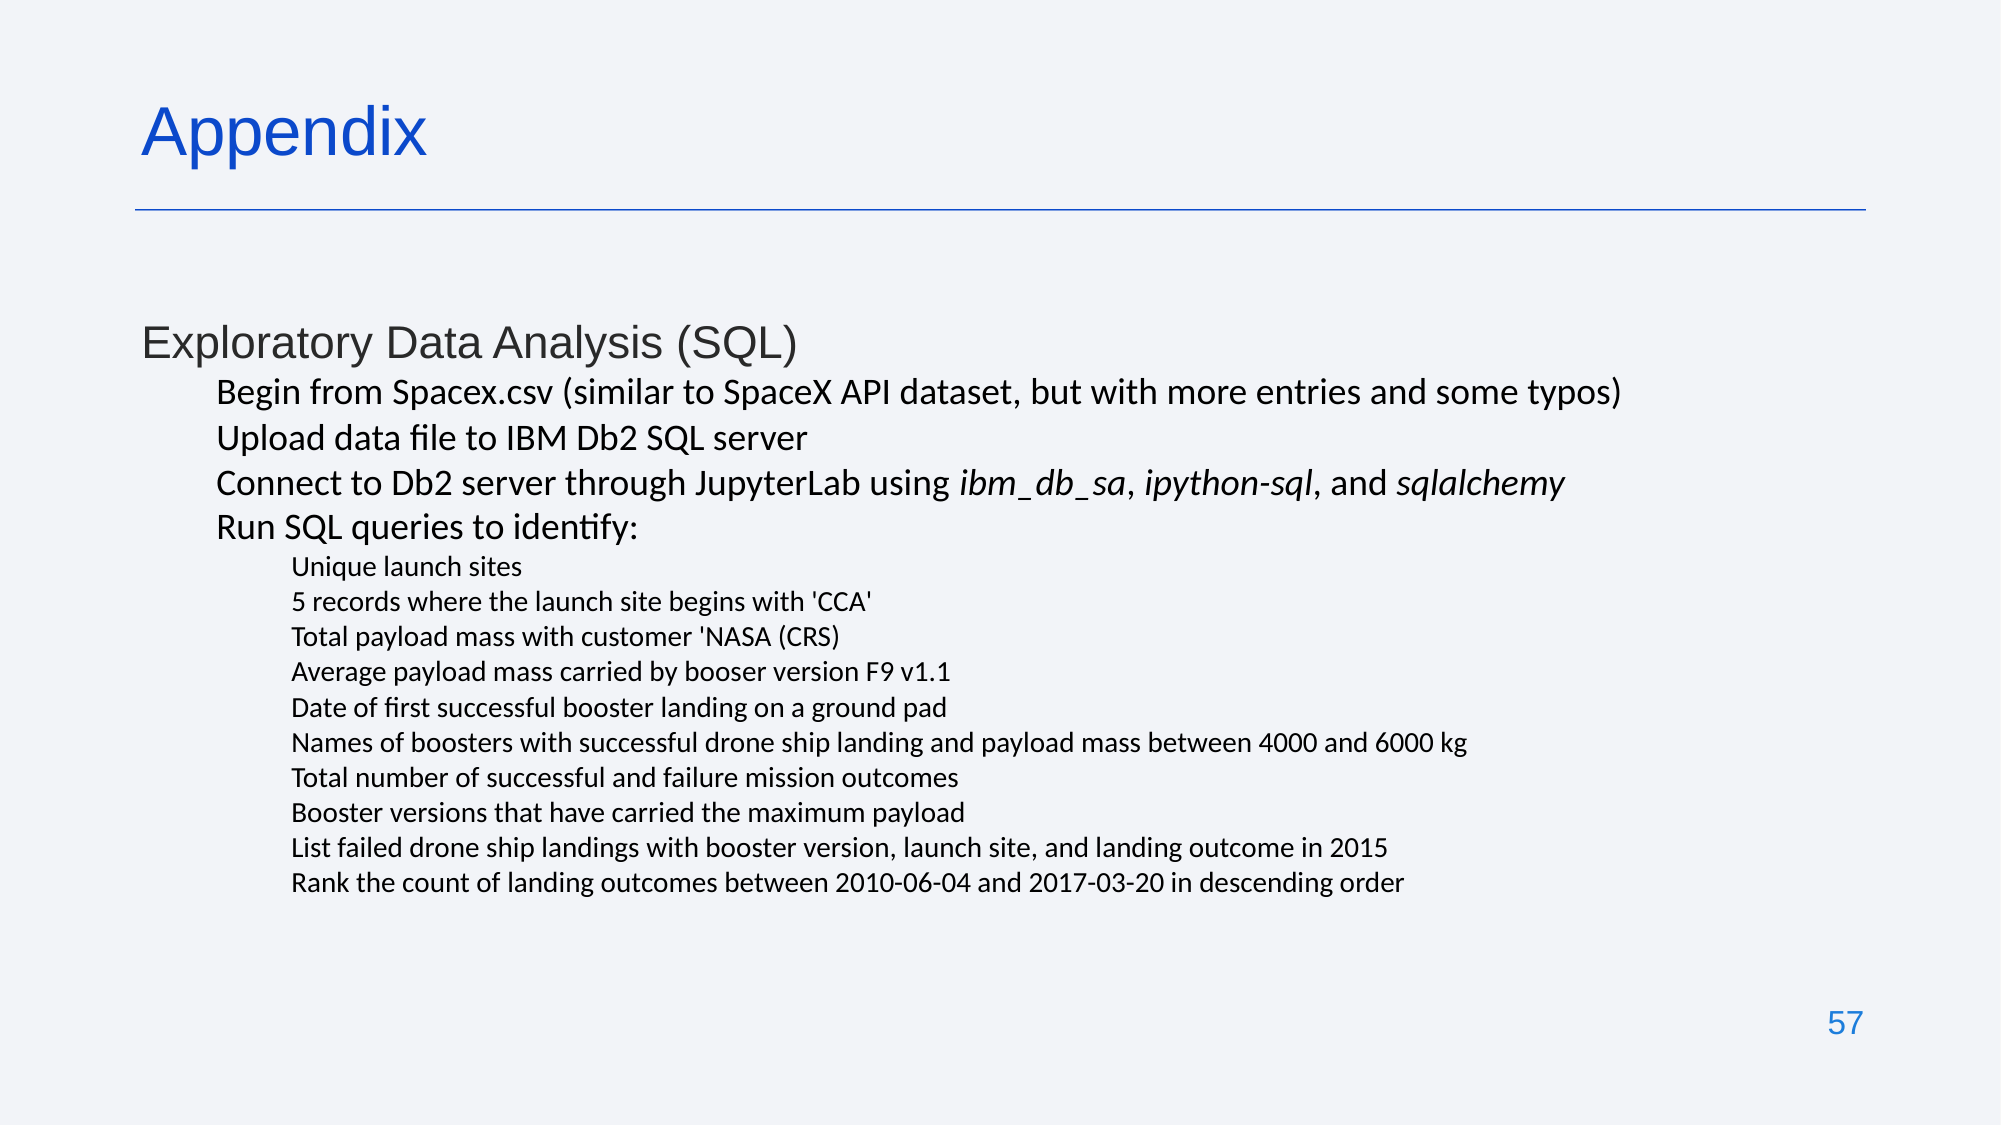

Appendix
Exploratory Data Analysis (SQL)
Begin from Spacex.csv (similar to SpaceX API dataset, but with more entries and some typos)
Upload data file to IBM Db2 SQL server
Connect to Db2 server through JupyterLab using ibm_db_sa, ipython-sql, and sqlalchemy
Run SQL queries to identify:
Unique launch sites
5 records where the launch site begins with 'CCA'
Total payload mass with customer 'NASA (CRS)
Average payload mass carried by booser version F9 v1.1
Date of first successful booster landing on a ground pad
Names of boosters with successful drone ship landing and payload mass between 4000 and 6000 kg
Total number of successful and failure mission outcomes
Booster versions that have carried the maximum payload
List failed drone ship landings with booster version, launch site, and landing outcome in 2015
Rank the count of landing outcomes between 2010-06-04 and 2017-03-20 in descending order
57